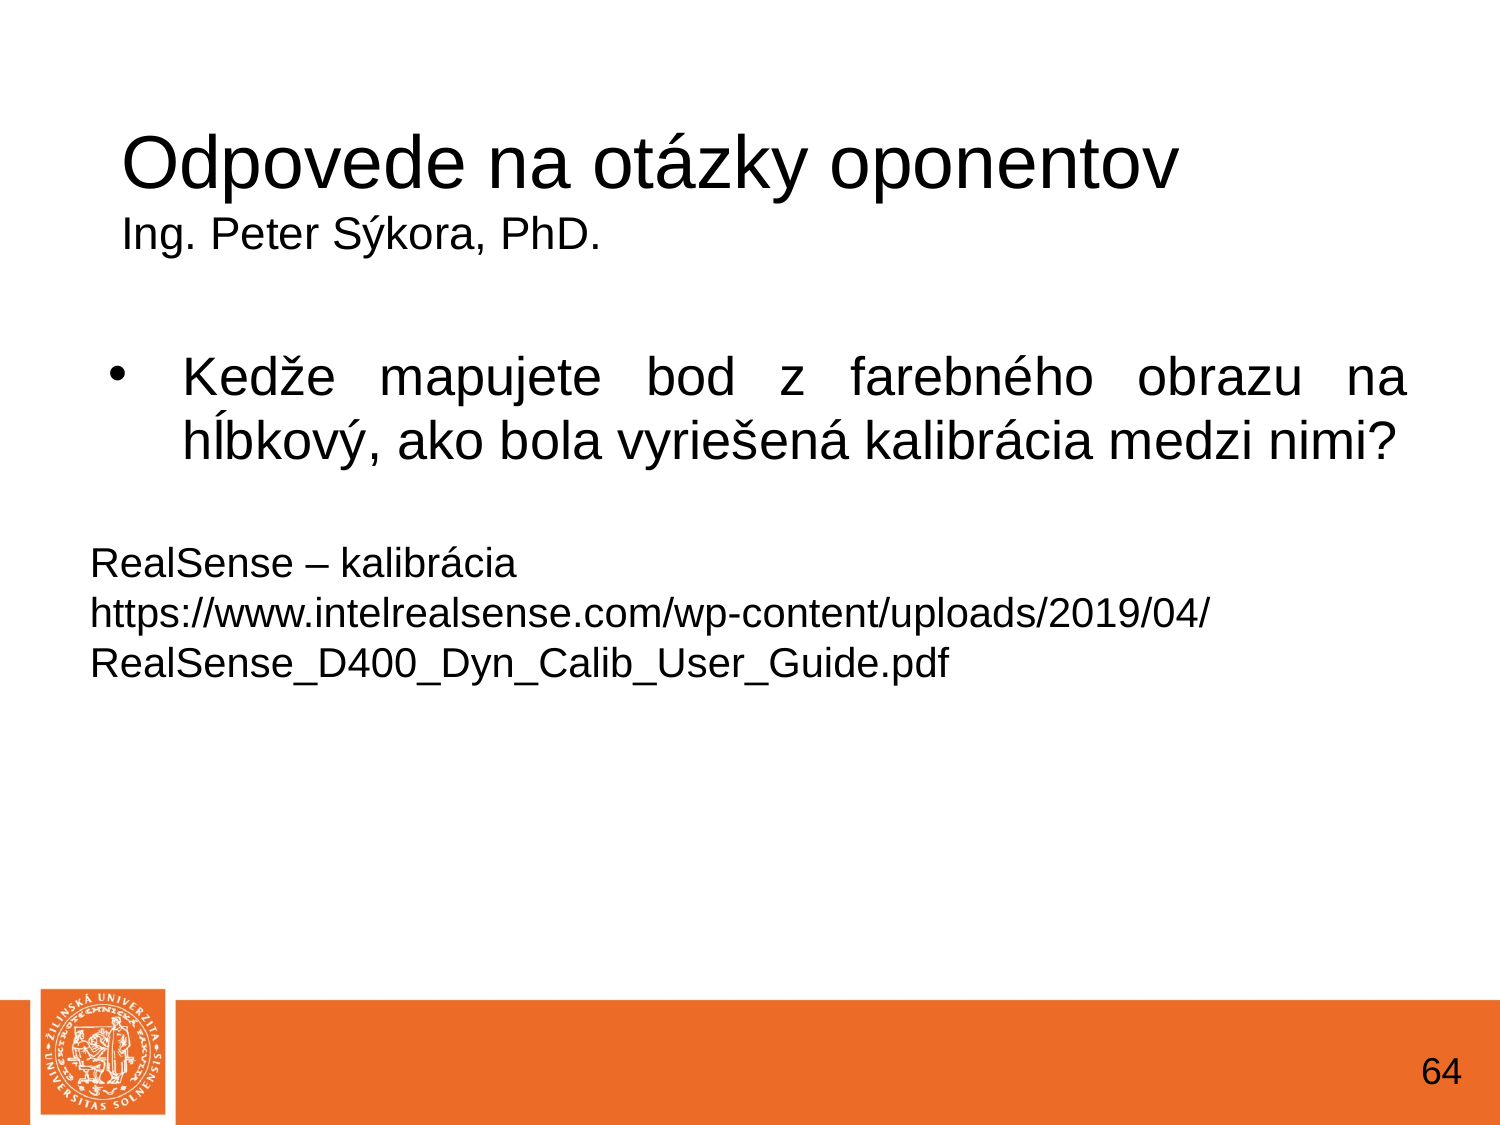

Odpovede na otázky oponentov
Ing. Peter Sýkora, PhD.

Kedže mapujete bod z farebného obrazu na hĺbkový, ako bola vyriešená kalibrácia medzi nimi?

RealSense – kalibrácia
https://www.intelrealsense.com/wp-content/uploads/2019/04/RealSense_D400_Dyn_Calib_User_Guide.pdf

64